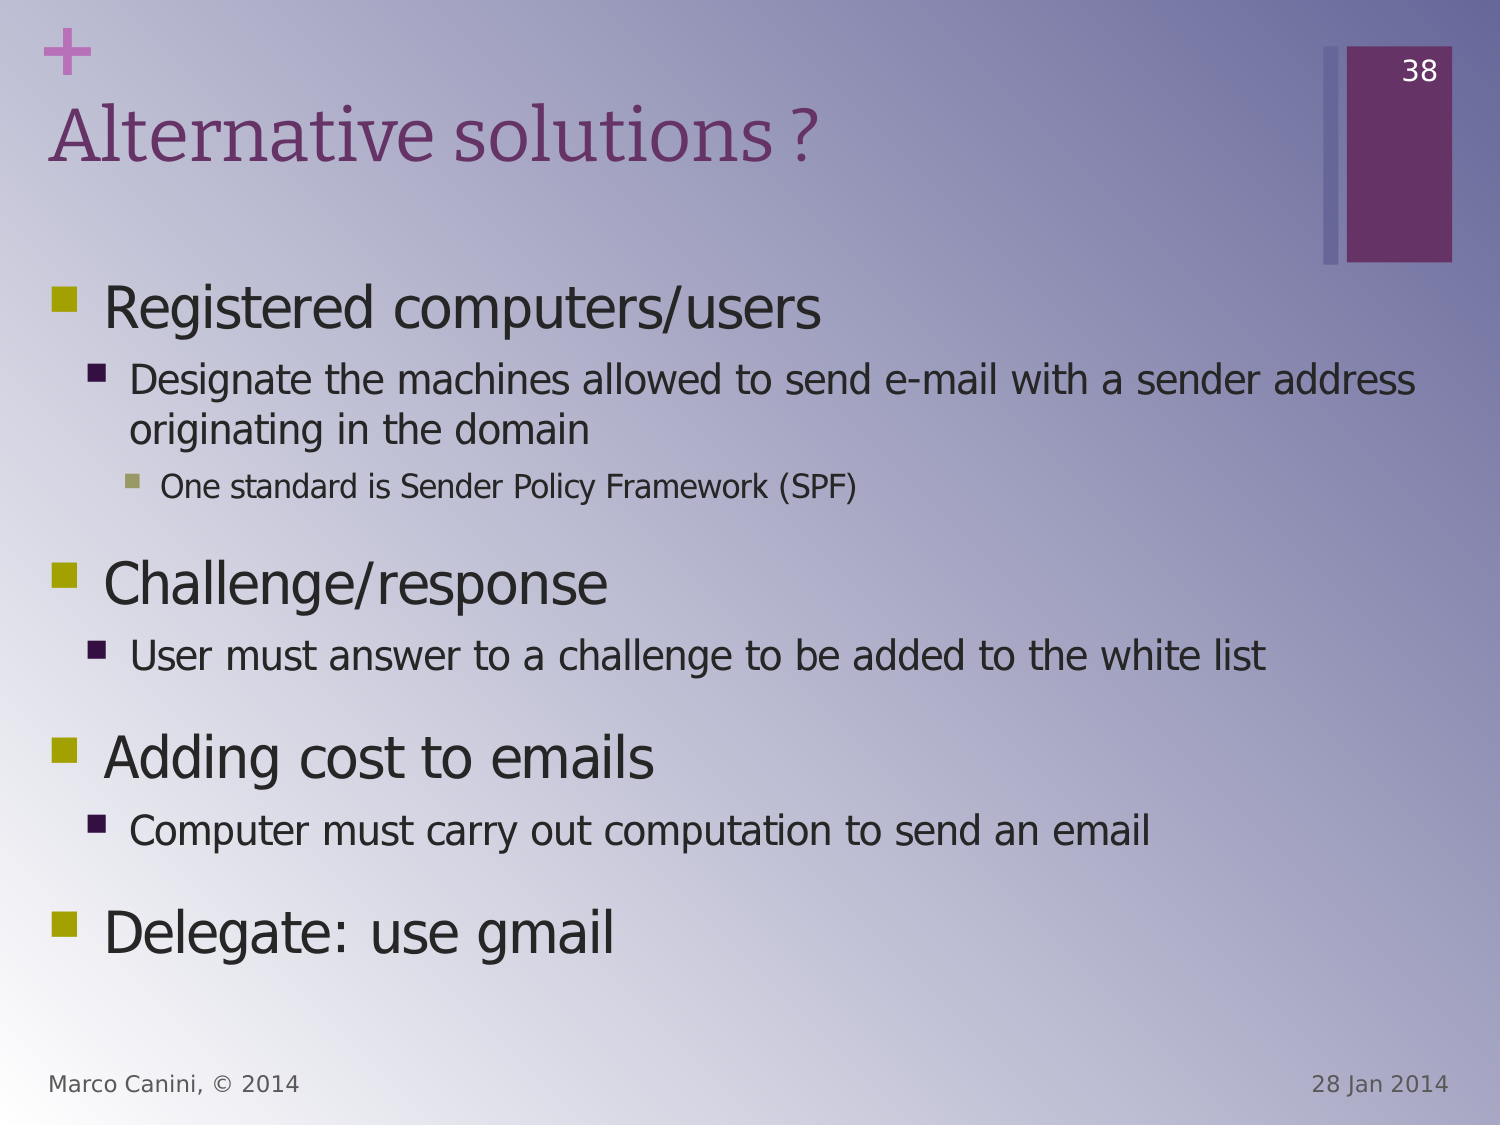

38
# Alternative solutions ?
Registered computers/users
Designate the machines allowed to send e-mail with a sender address originating in the domain
One standard is Sender Policy Framework (SPF)
Challenge/response
User must answer to a challenge to be added to the white list
Adding cost to emails
Computer must carry out computation to send an email
Delegate: use gmail
Marco Canini, © 2014
28 Jan 2014